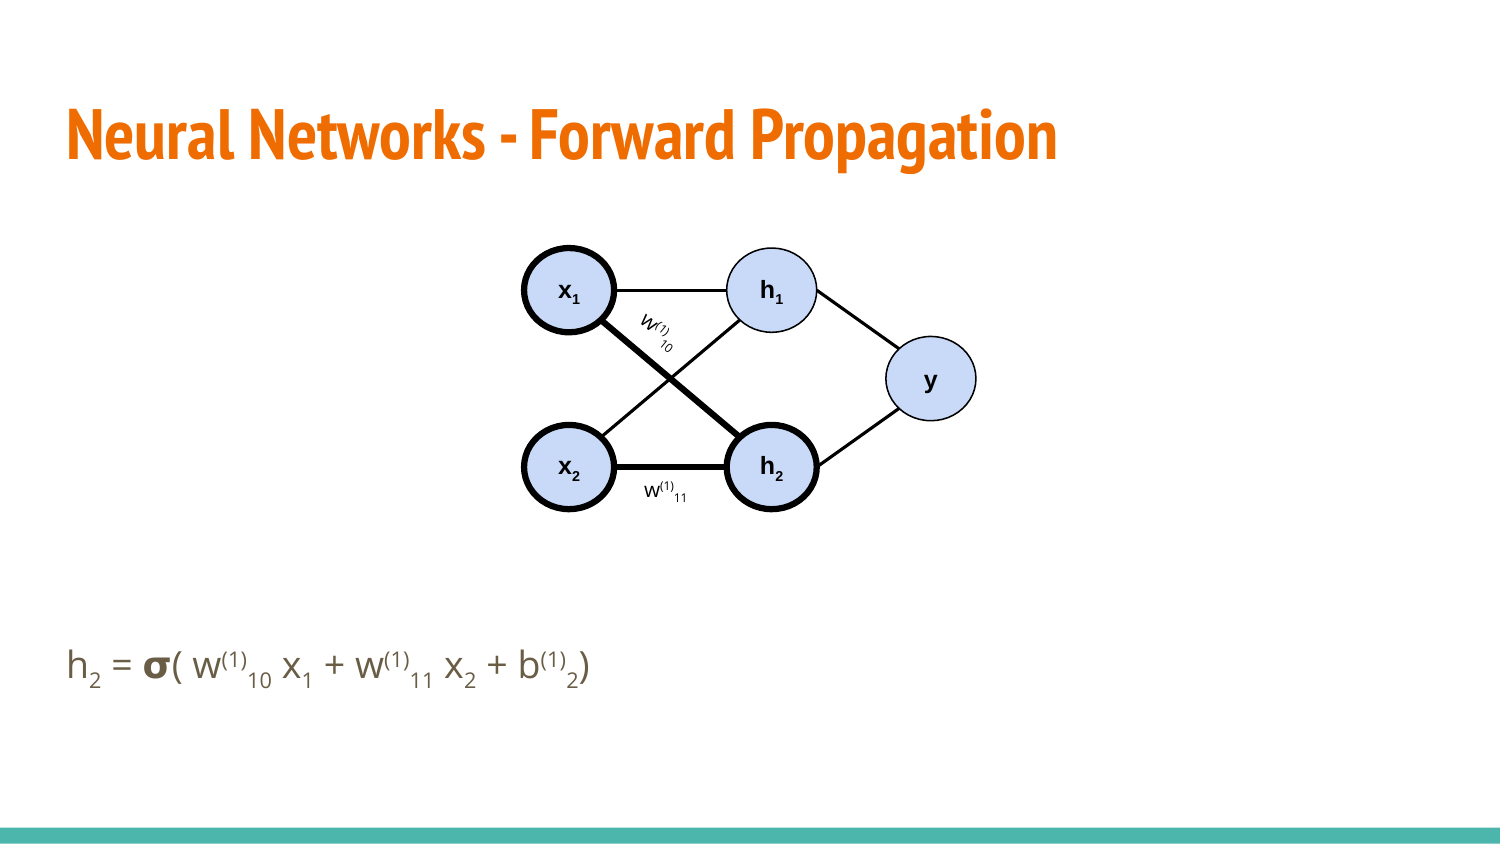

# Neural Networks - Forward Propagation
x1
h1
w(1)10
y
x2
h2
w(1)11
h2 = 𝞂( w(1)10 x1 + w(1)11 x2 + b(1)2)